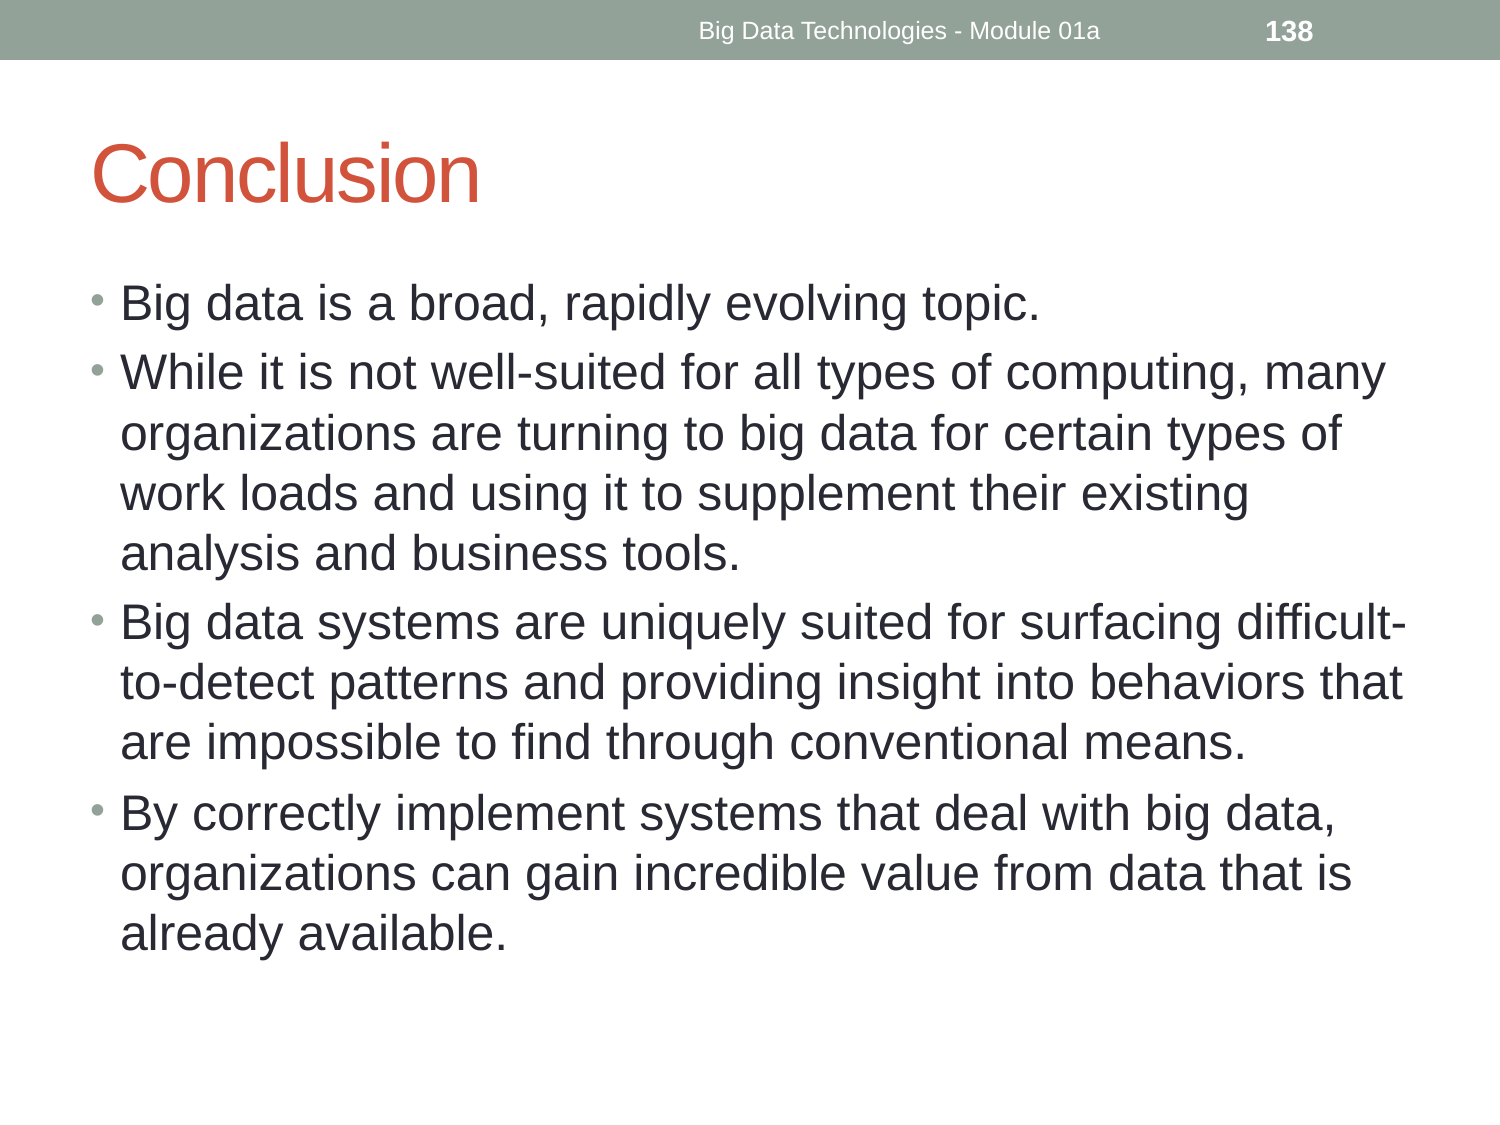

Big Data Technologies - Module 01a
138
# Conclusion
Big data is a broad, rapidly evolving topic.
While it is not well-suited for all types of computing, many organizations are turning to big data for certain types of work loads and using it to supplement their existing analysis and business tools.
Big data systems are uniquely suited for surfacing difficult-to-detect patterns and providing insight into behaviors that are impossible to find through conventional means.
By correctly implement systems that deal with big data, organizations can gain incredible value from data that is already available.